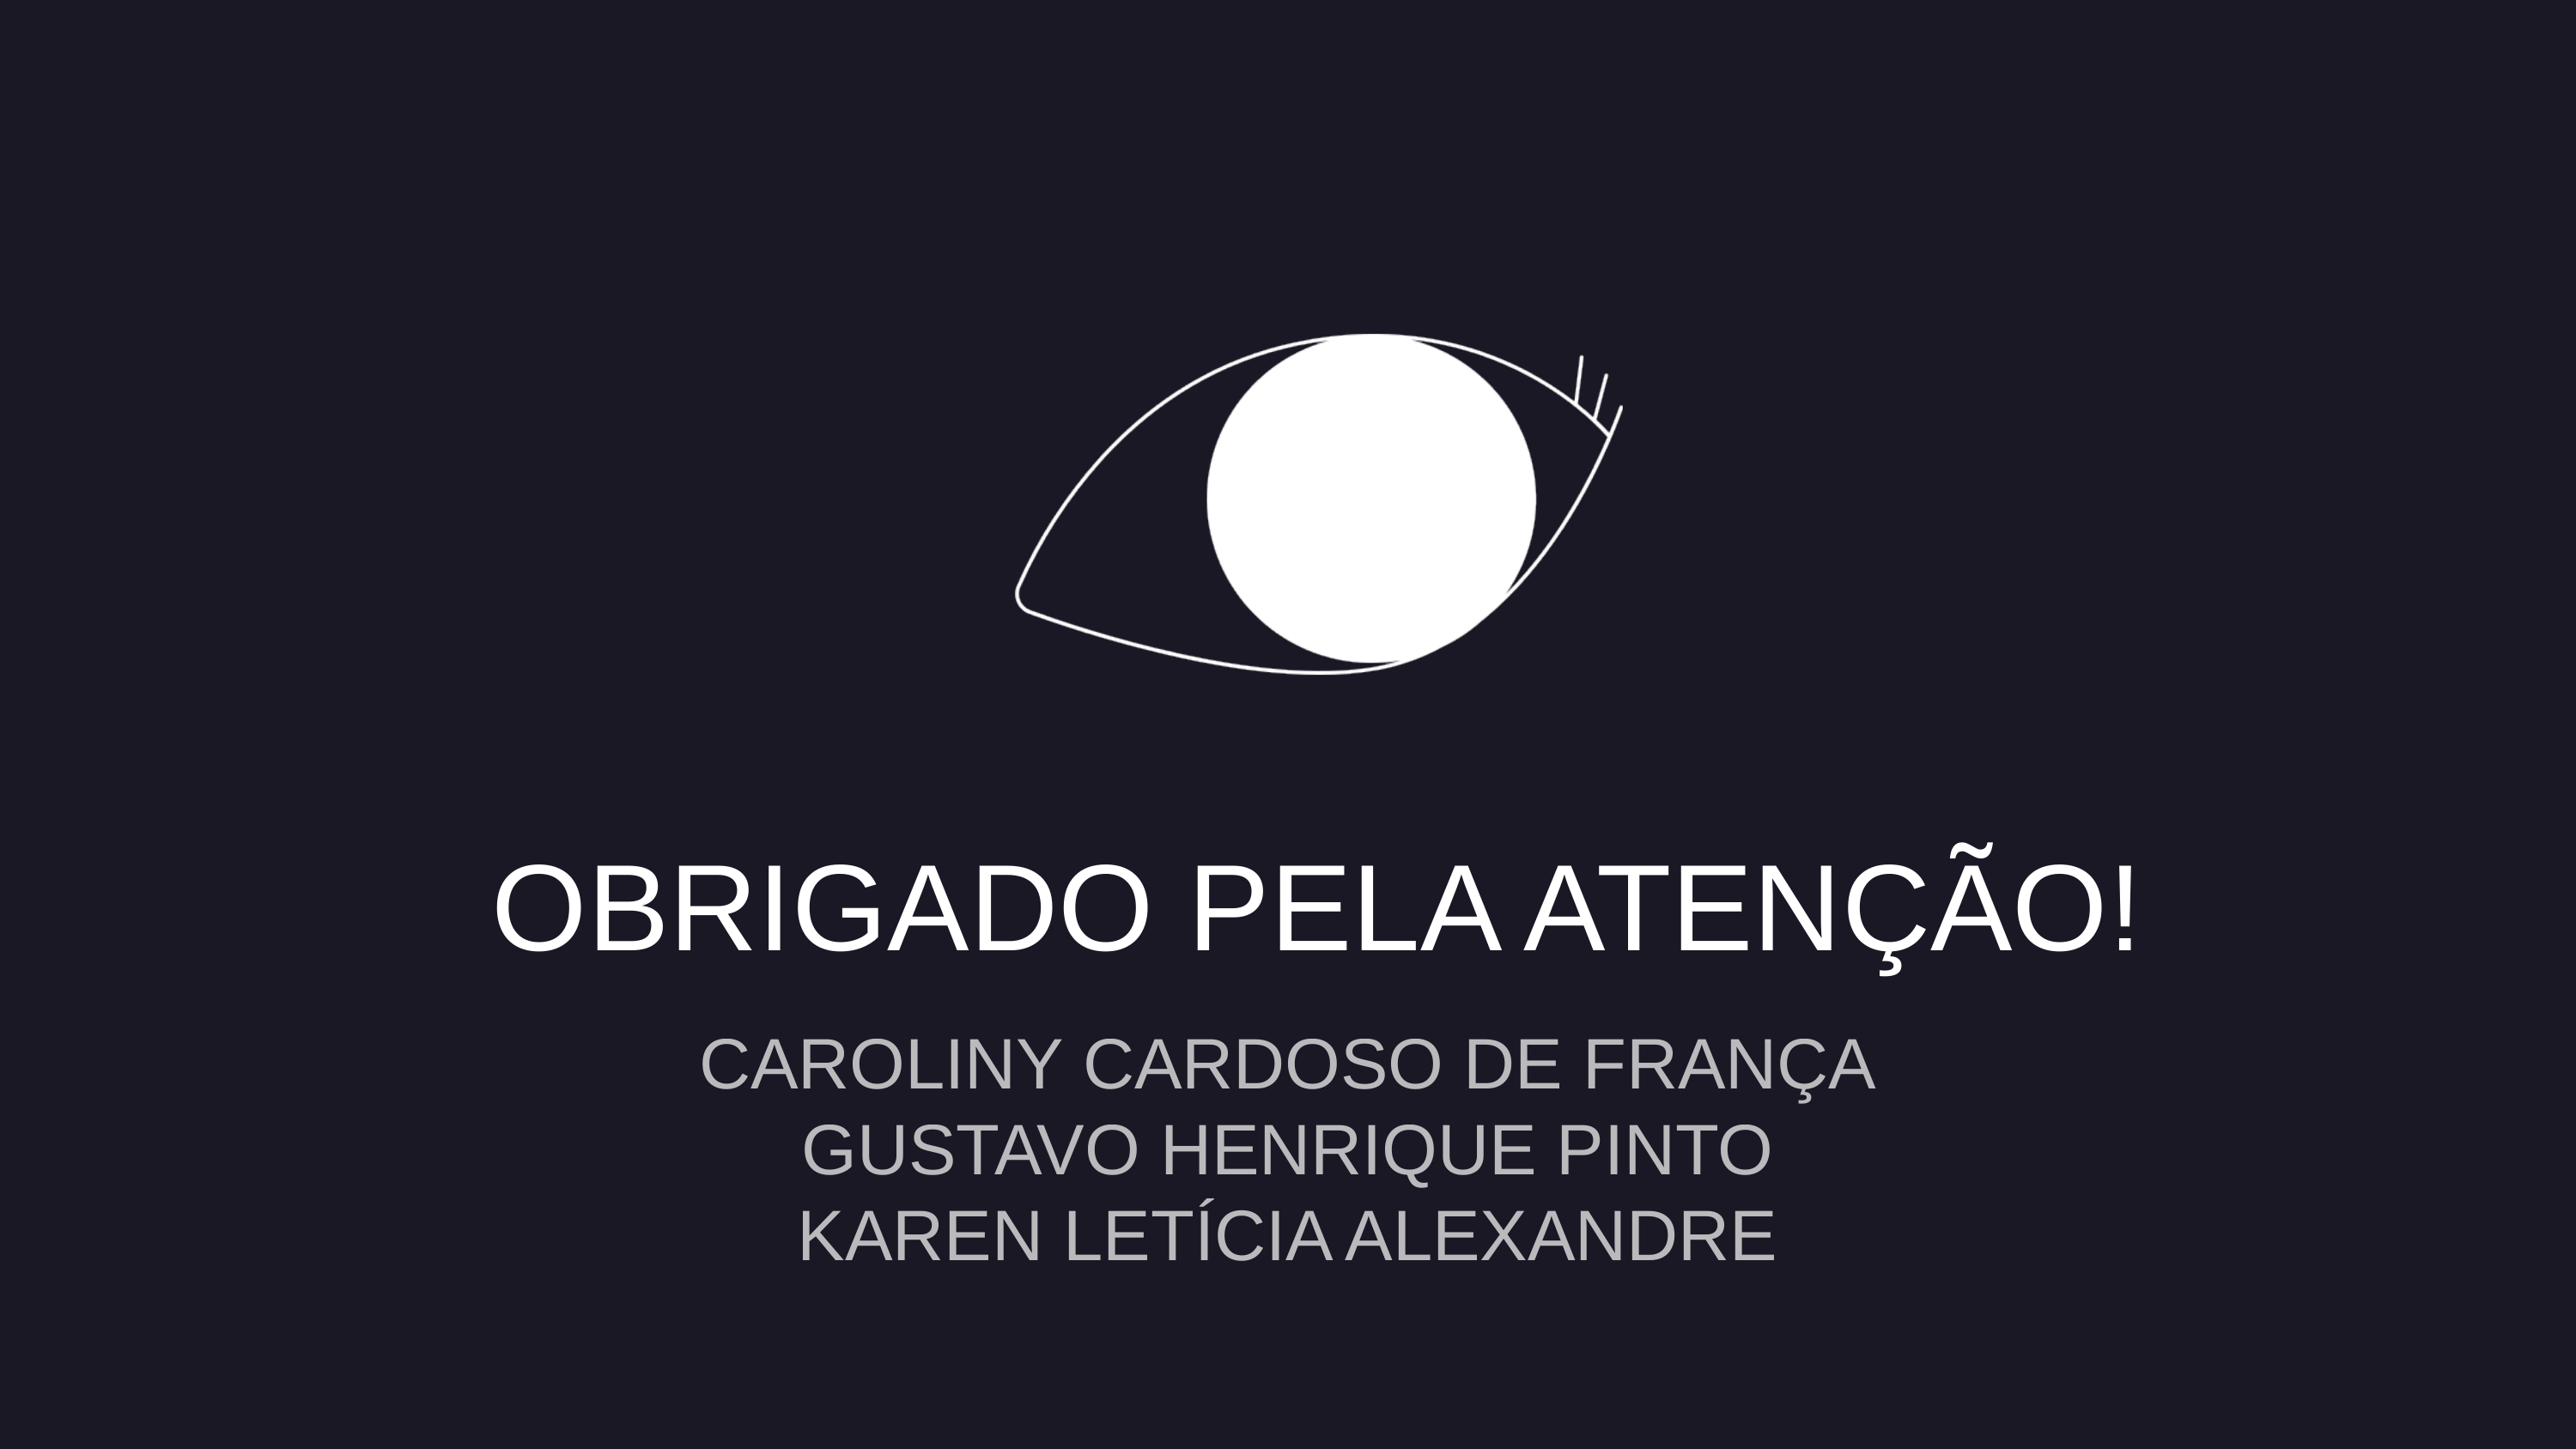

OBRIGADO PELA ATENÇÃO!
CAROLINY CARDOSO DE FRANÇA
GUSTAVO HENRIQUE PINTO
KAREN LETÍCIA ALEXANDRE